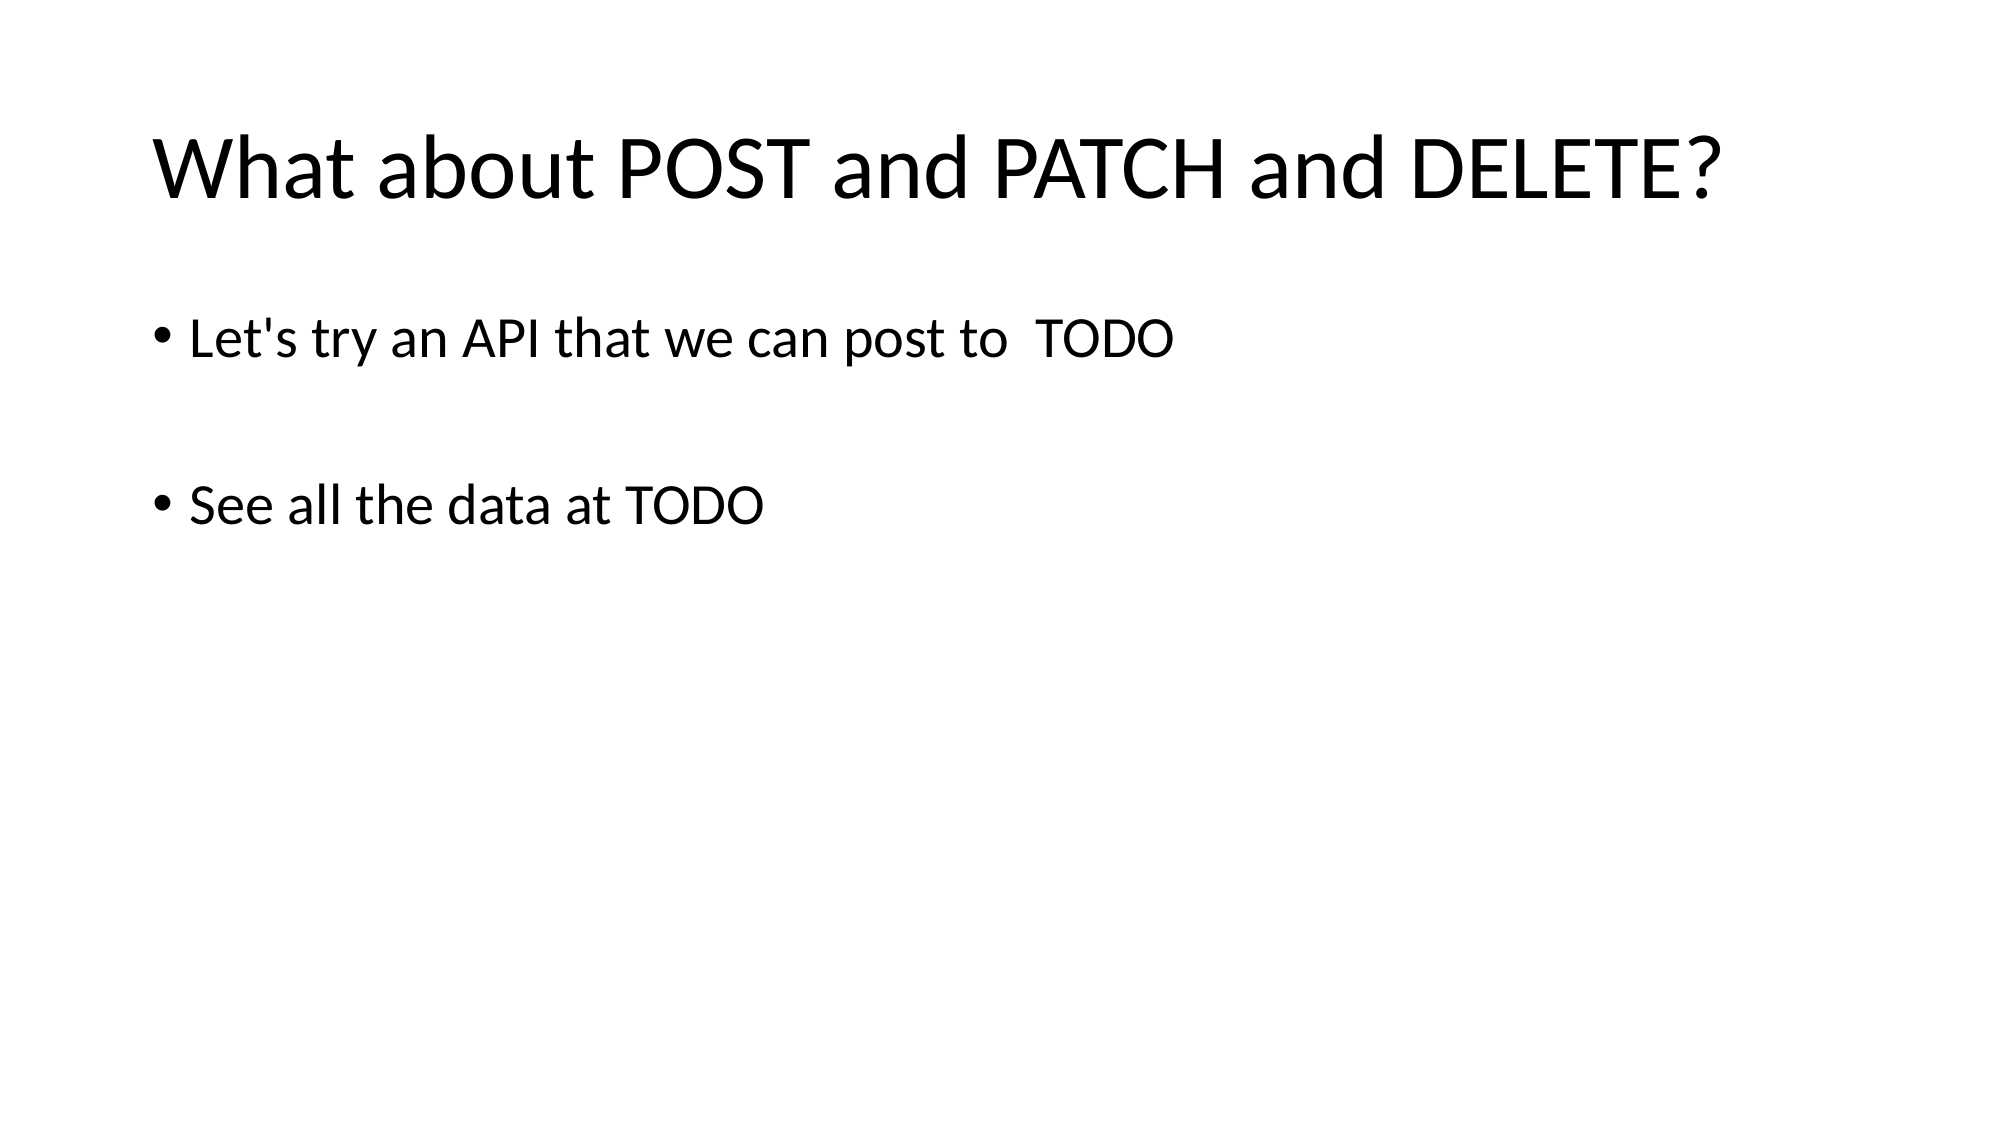

# What about POST and PATCH and DELETE?
Let's try an API that we can post to  TODO

See all the data at TODO